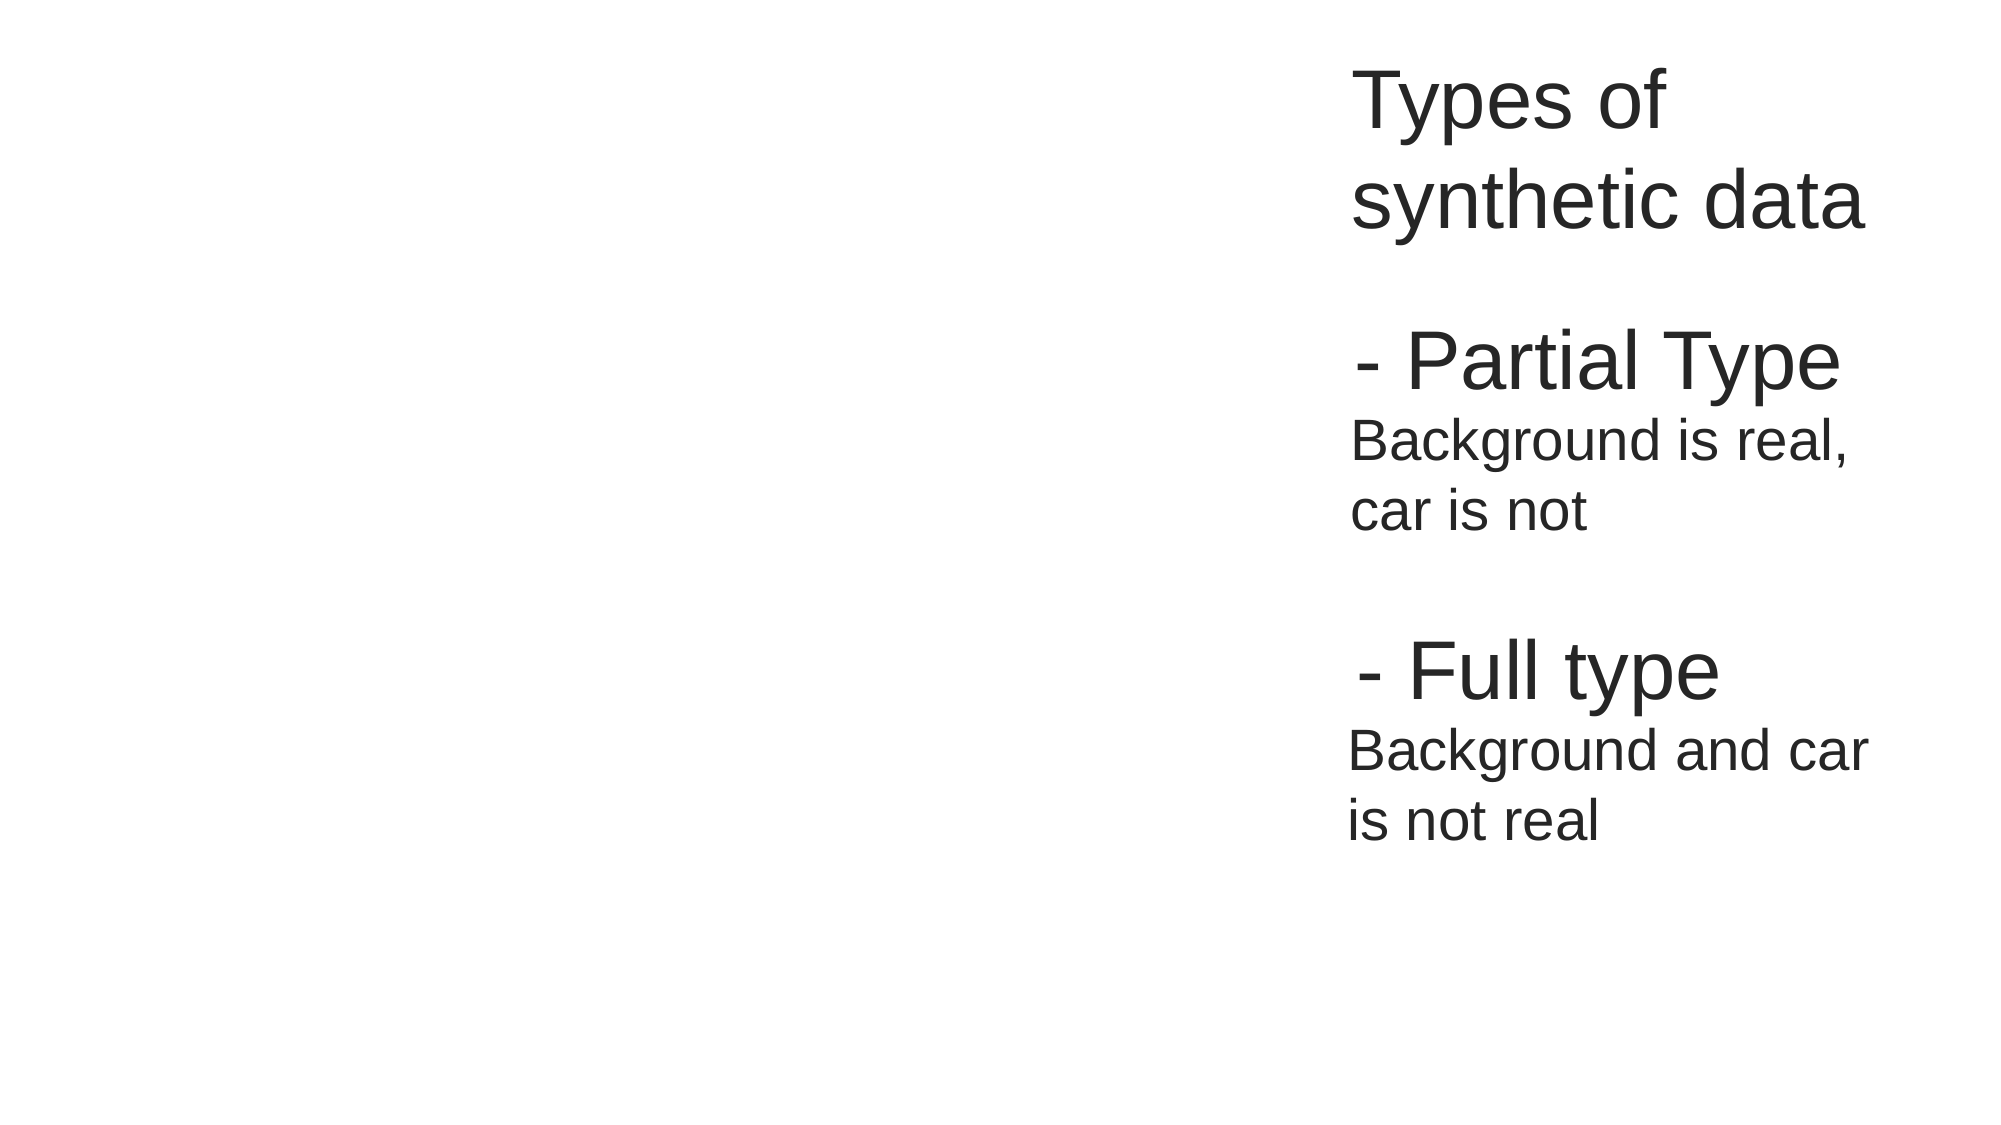

Types of
synthetic data
- Partial Type
Background is real,
car is not
- Full type
Background and car
is not real